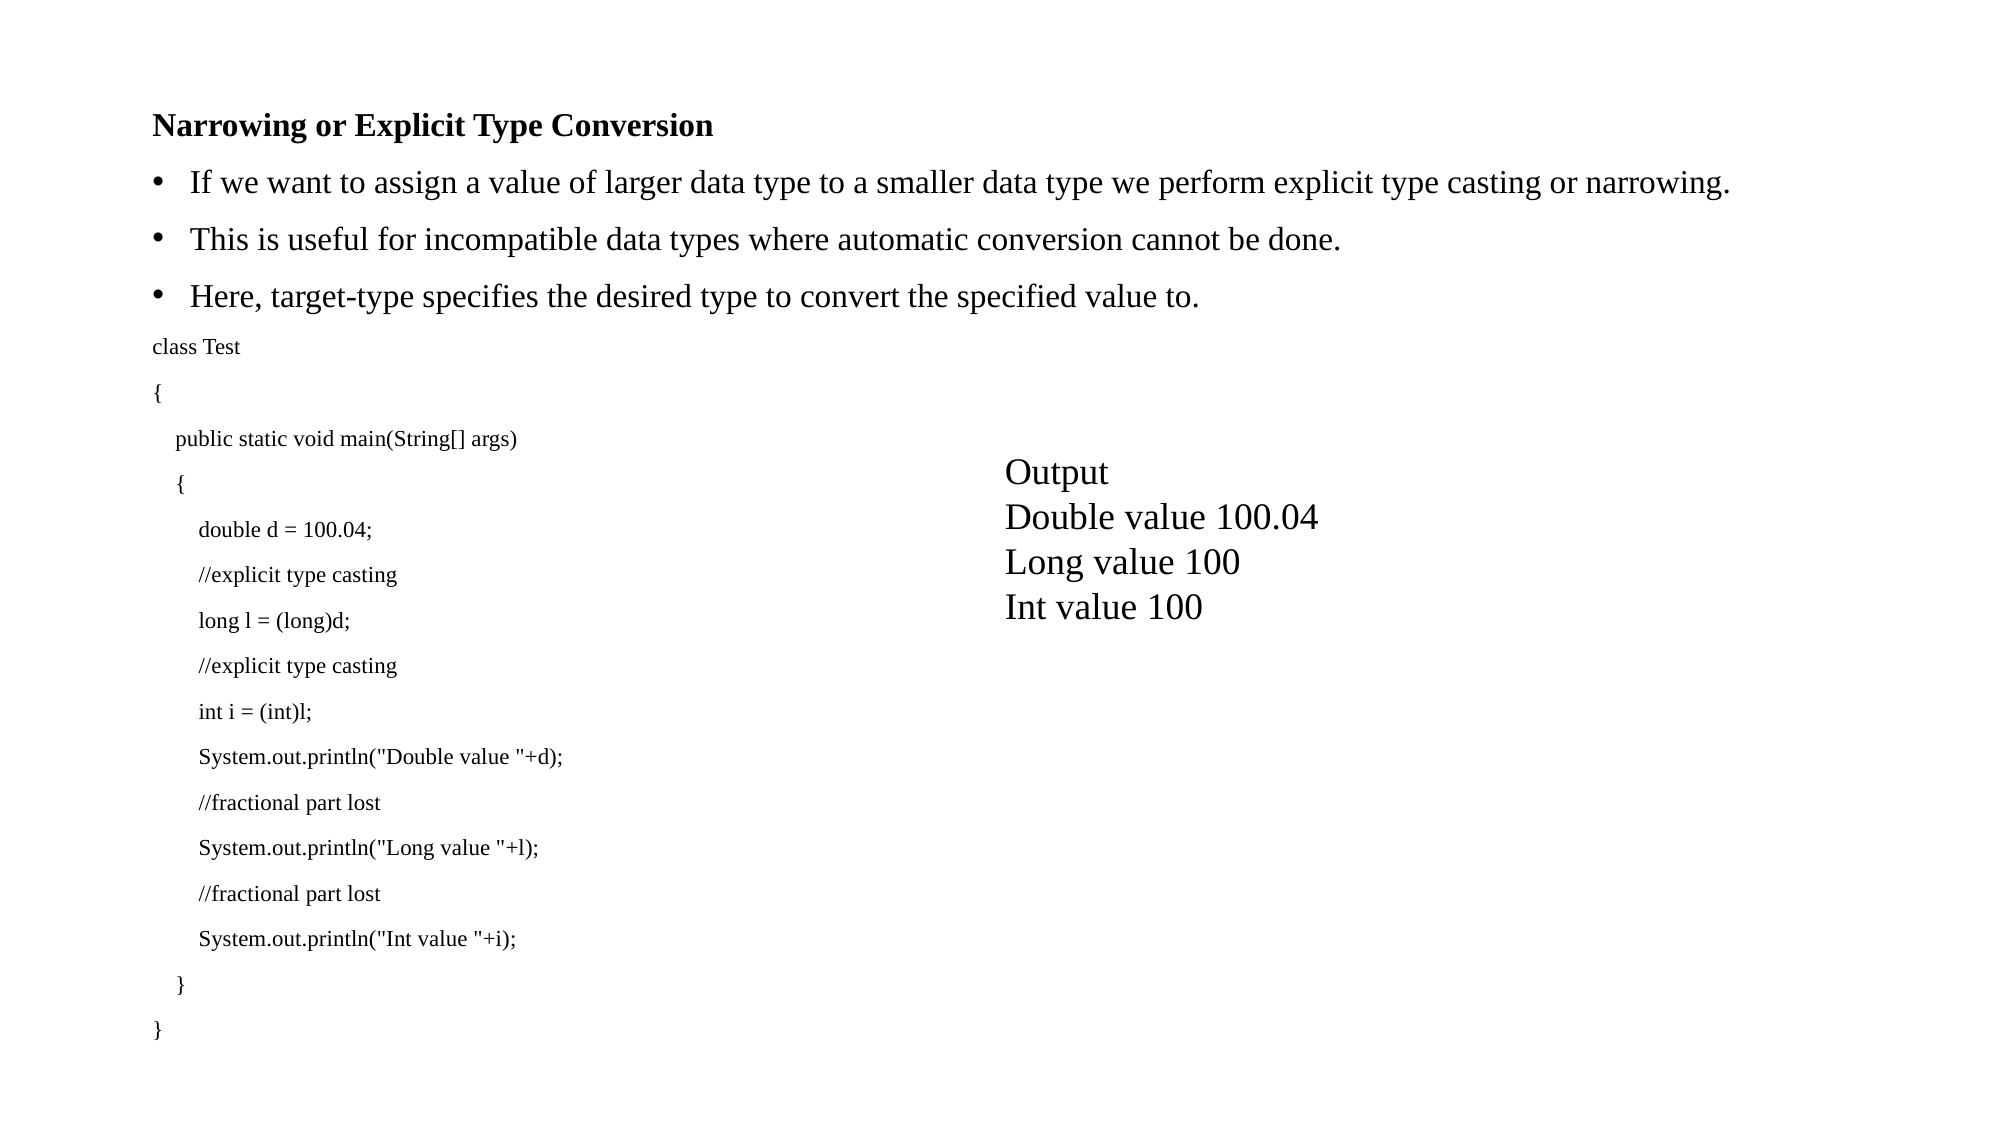

Narrowing or Explicit Type Conversion
If we want to assign a value of larger data type to a smaller data type we perform explicit type casting or narrowing.
This is useful for incompatible data types where automatic conversion cannot be done.
Here, target-type specifies the desired type to convert the specified value to.
class Test
{
    public static void main(String[] args)
    {
        double d = 100.04;
        //explicit type casting
        long l = (long)d;
        //explicit type casting
        int i = (int)l;
        System.out.println("Double value "+d);
        //fractional part lost
        System.out.println("Long value "+l);
        //fractional part lost
        System.out.println("Int value "+i);
    }
}
Output
Double value 100.04
Long value 100
Int value 100